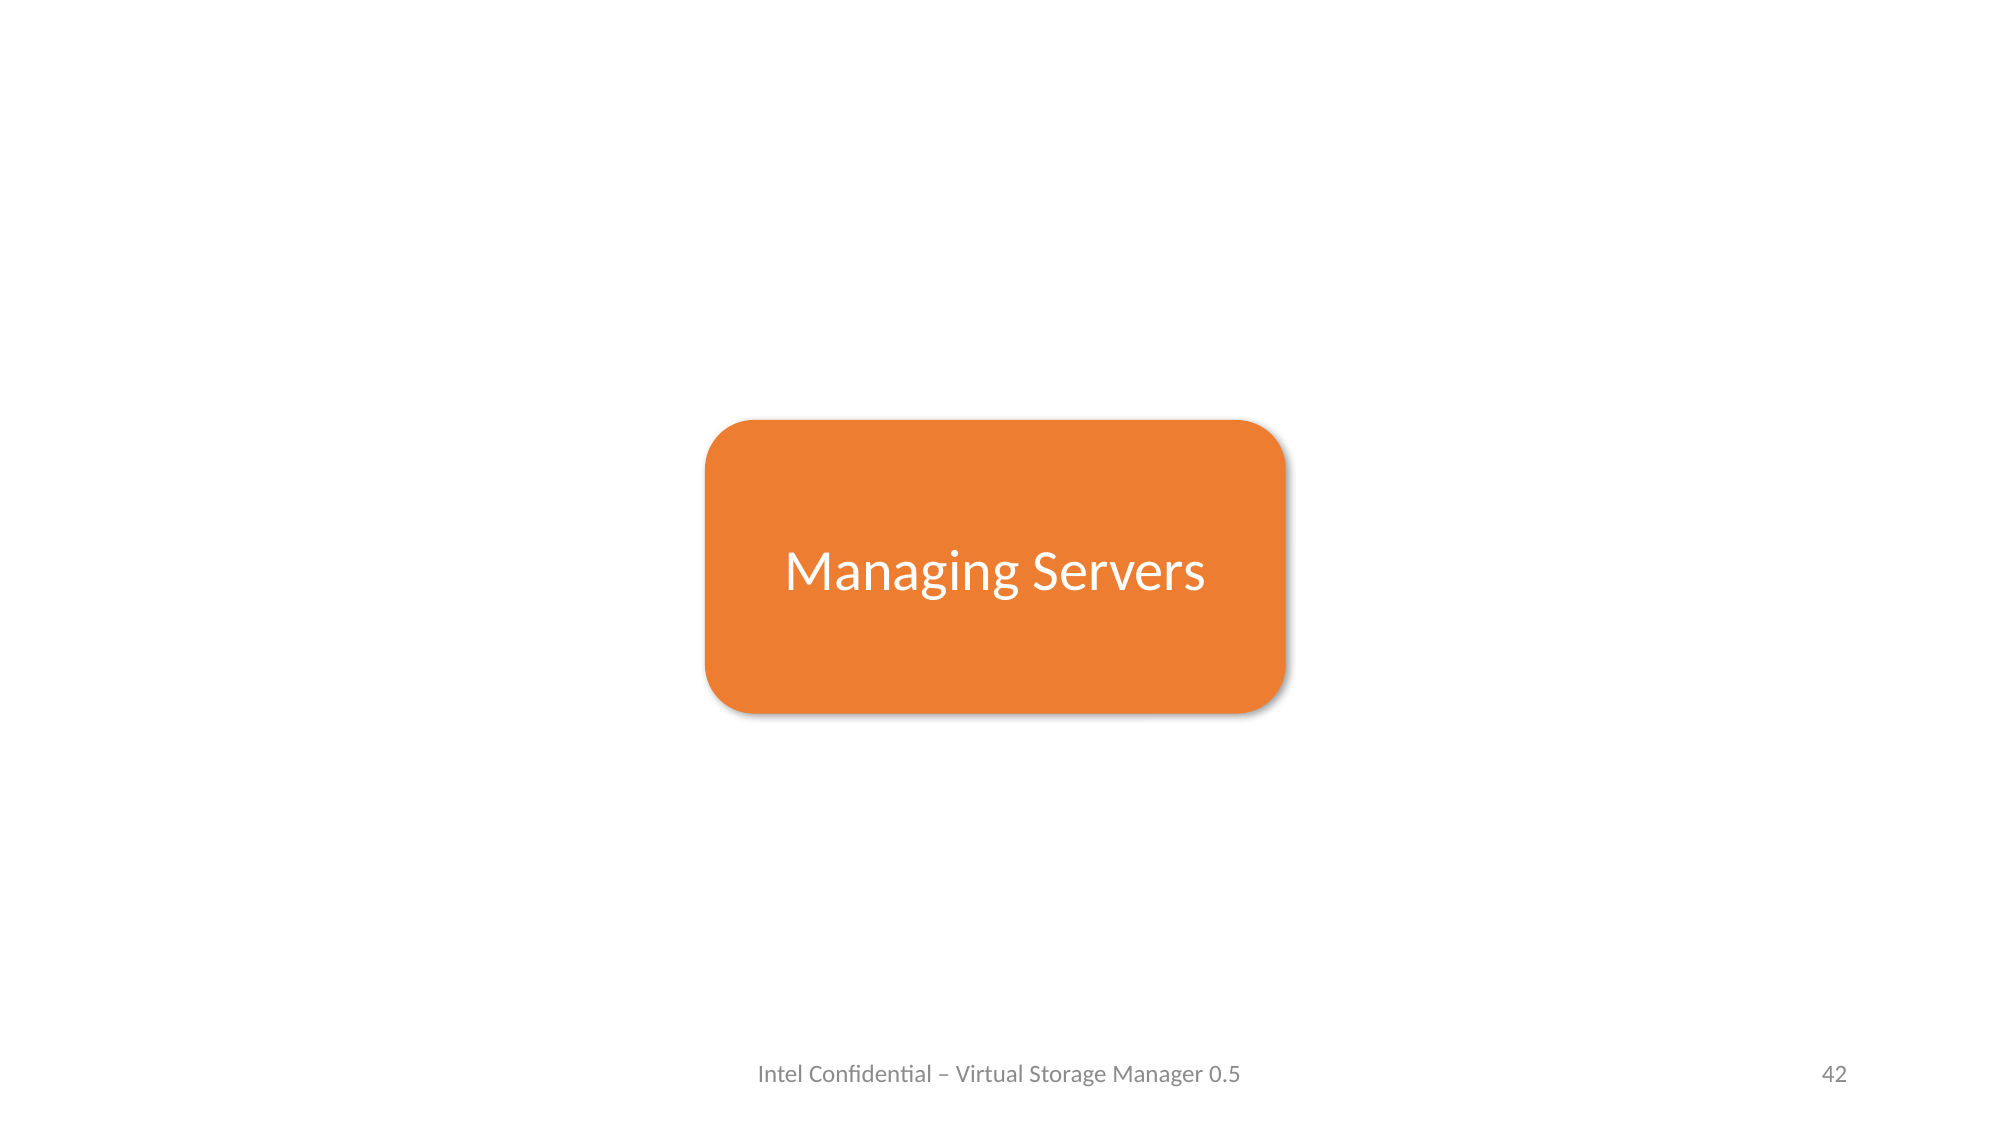

Managing Servers
Intel Confidential – Virtual Storage Manager 0.5
42